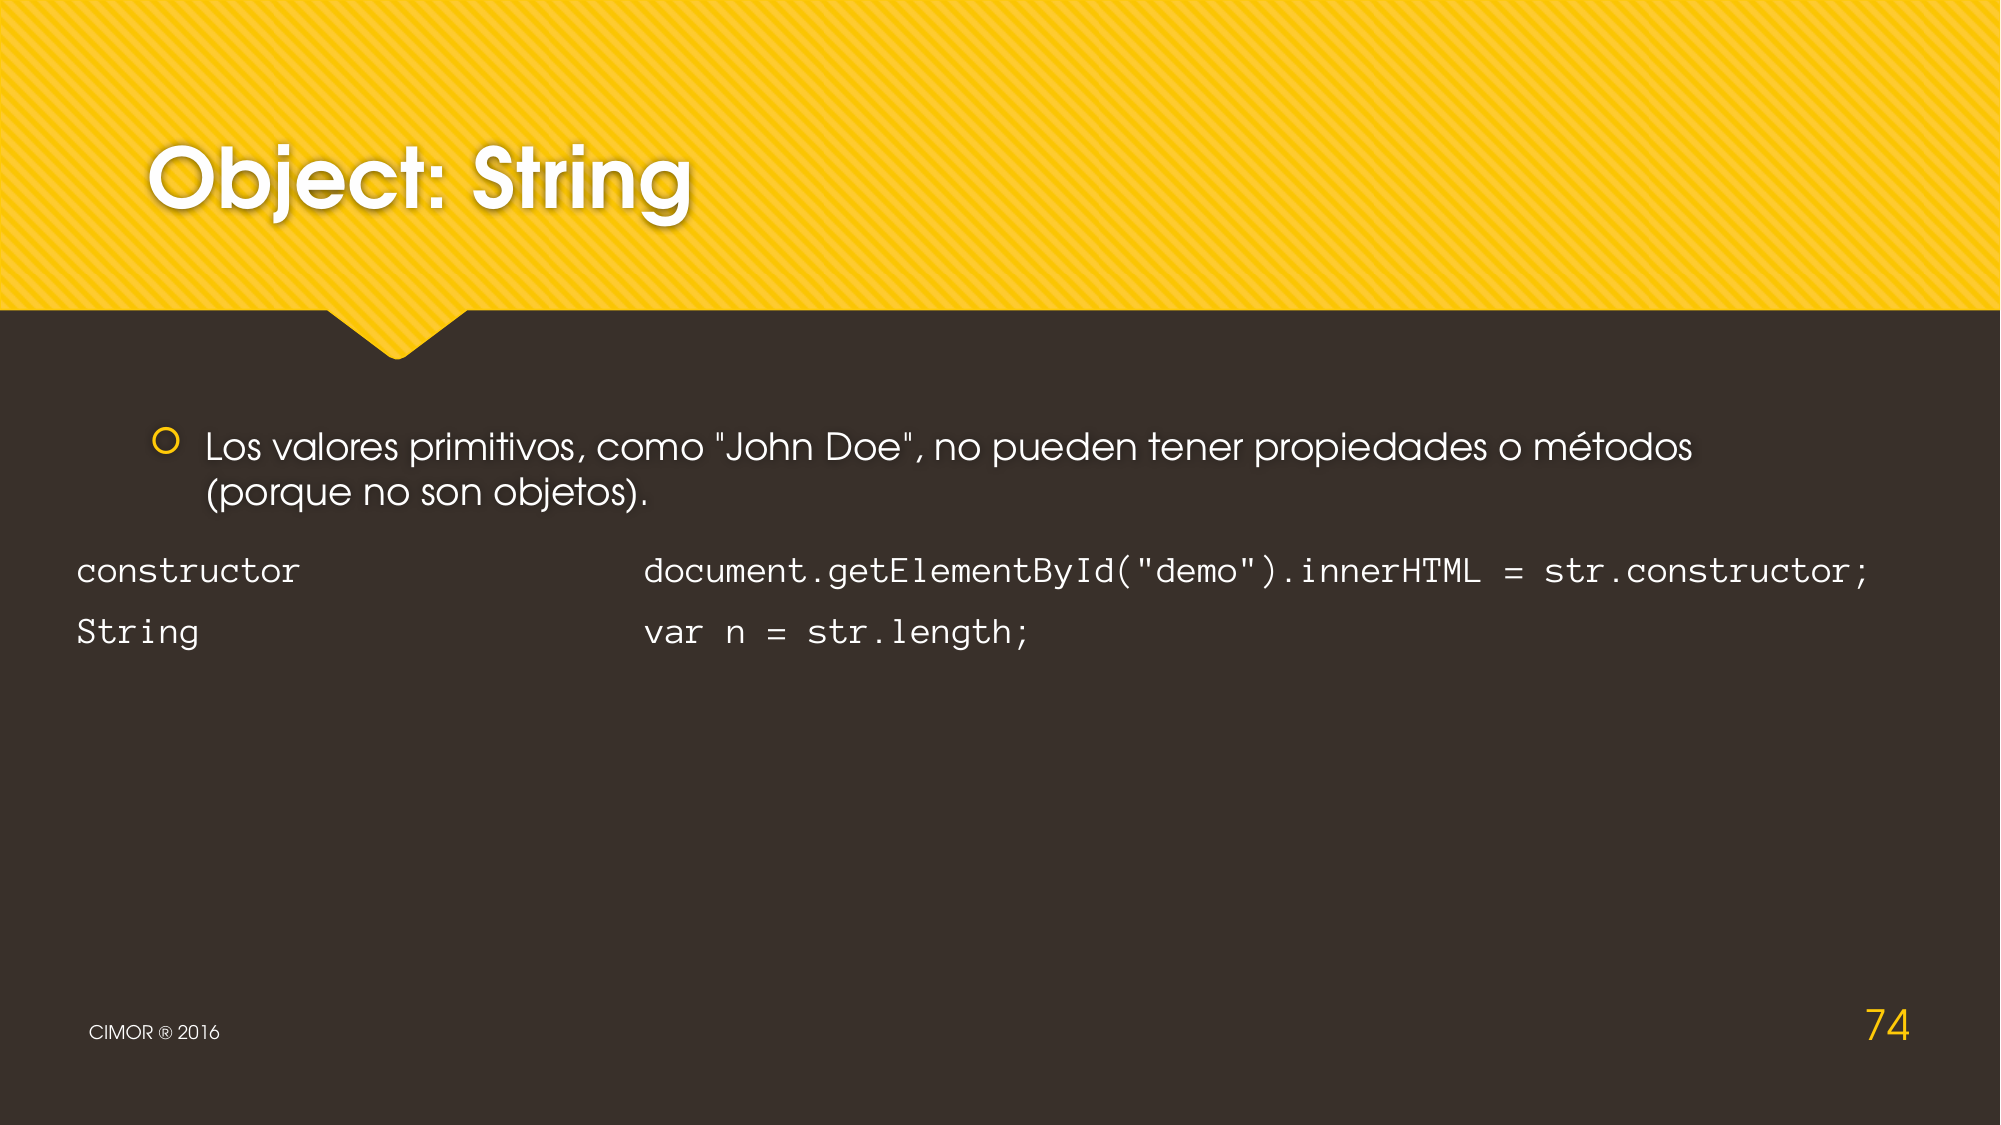

# Object: String
Los valores primitivos, como "John Doe", no pueden tener propiedades o métodos (porque no son objetos).

| constructor | document.getElementById("demo").innerHTML = str.constructor; |
| --- | --- |
| String | var n = str.length; |
|  |  |
74
CIMOR ® 2016